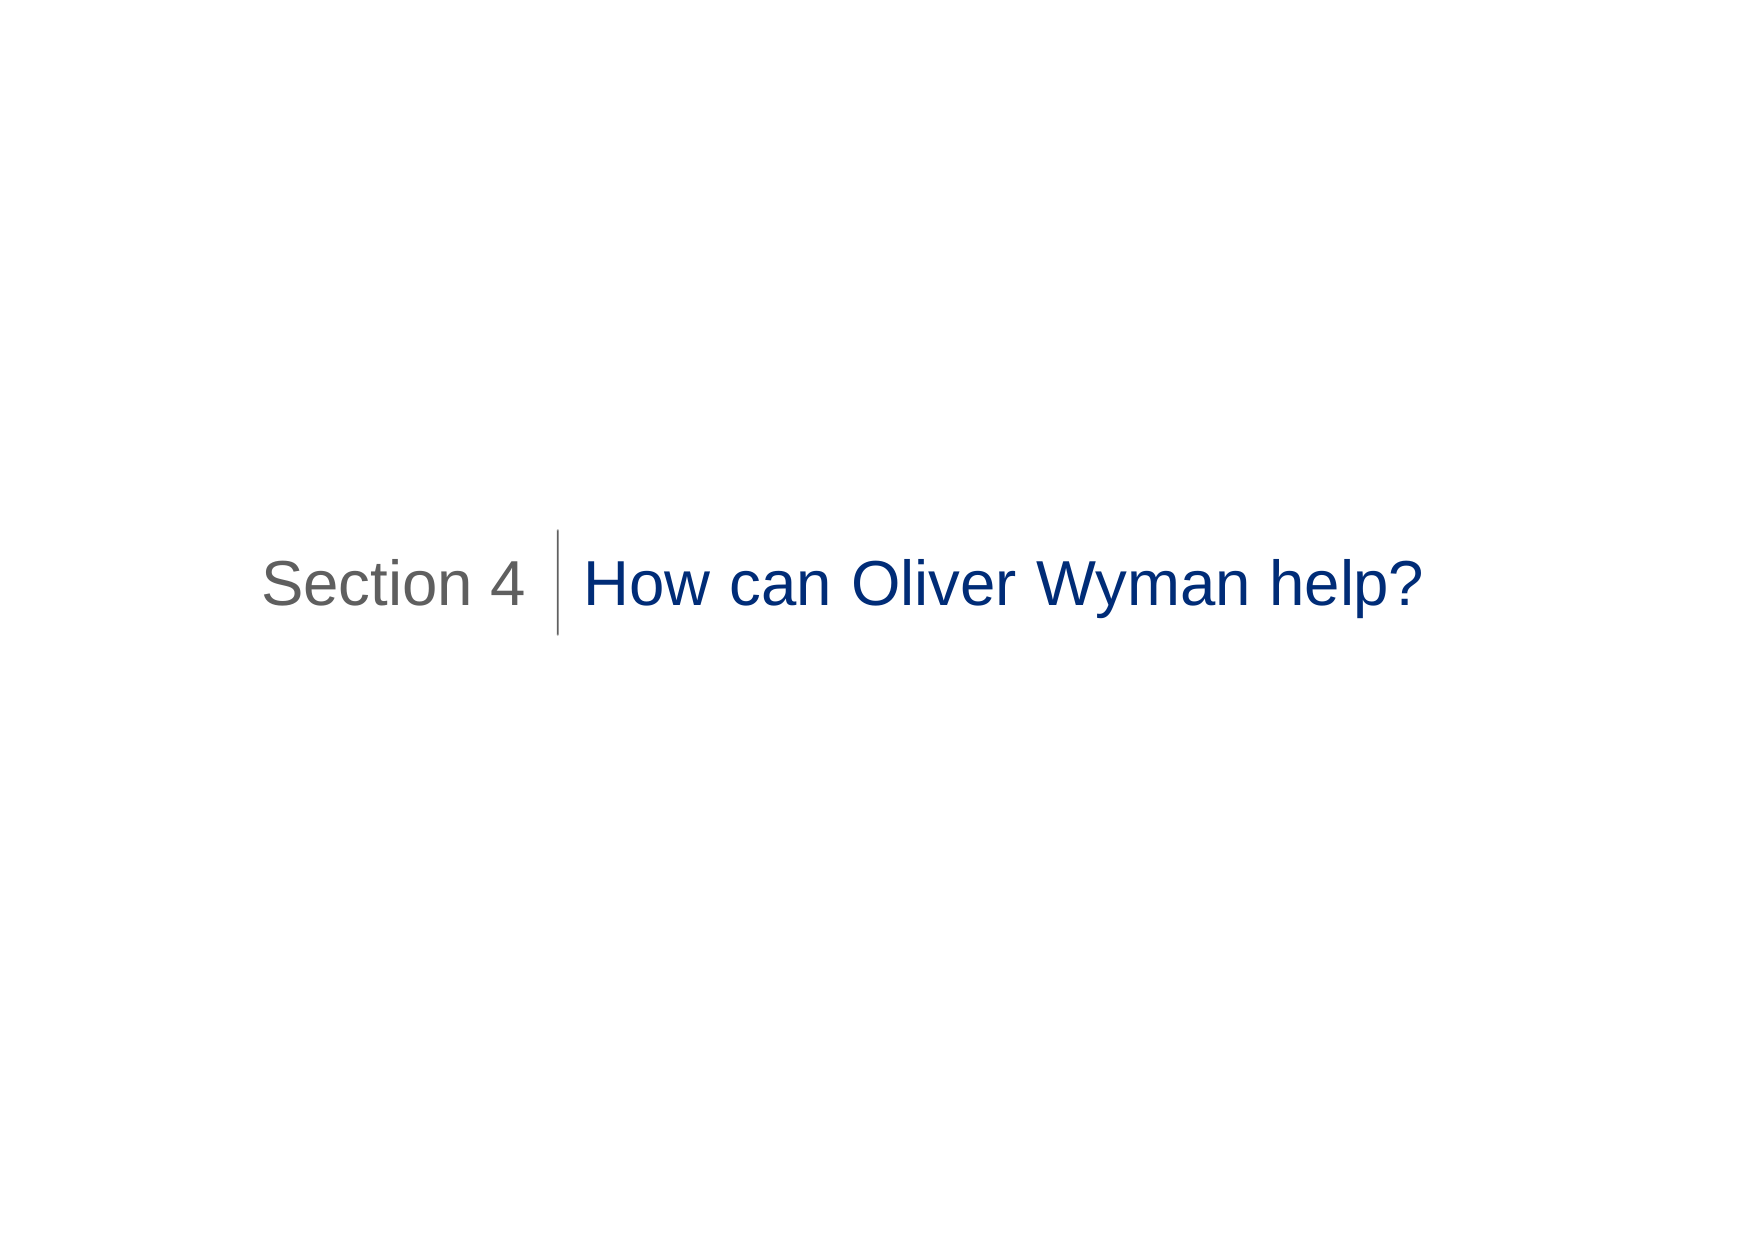

Section 4
# How can Oliver Wyman help?